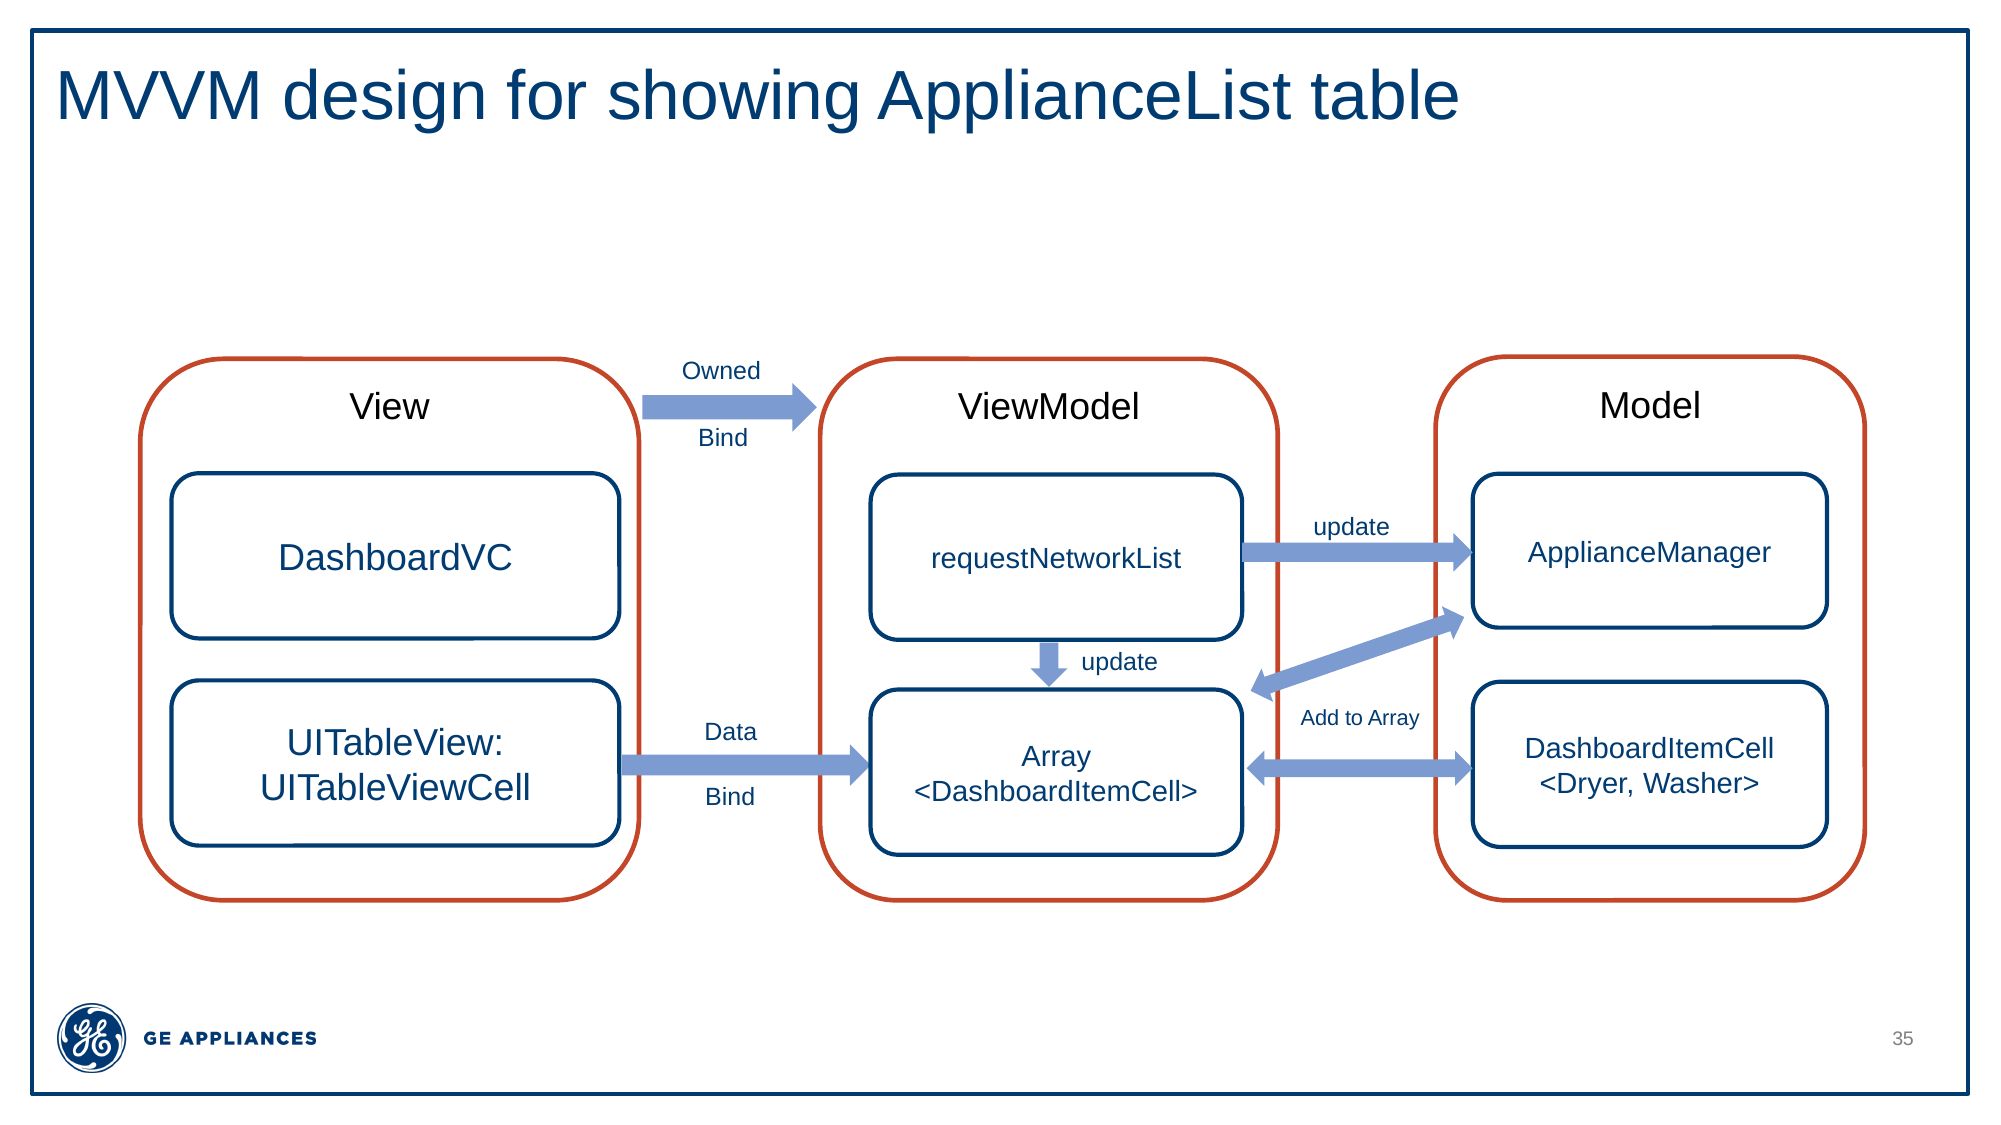

# MVVM design for showing ApplianceList table
Owned
Model

ViewModel

View

Bind
DashboardVC
ApplianceManager
requestNetworkList
update

update

UITableView:
UITableViewCell
DashboardItemCell
<Dryer, Washer>
Array
<DashboardItemCell>
Add to Array
Data

Bind